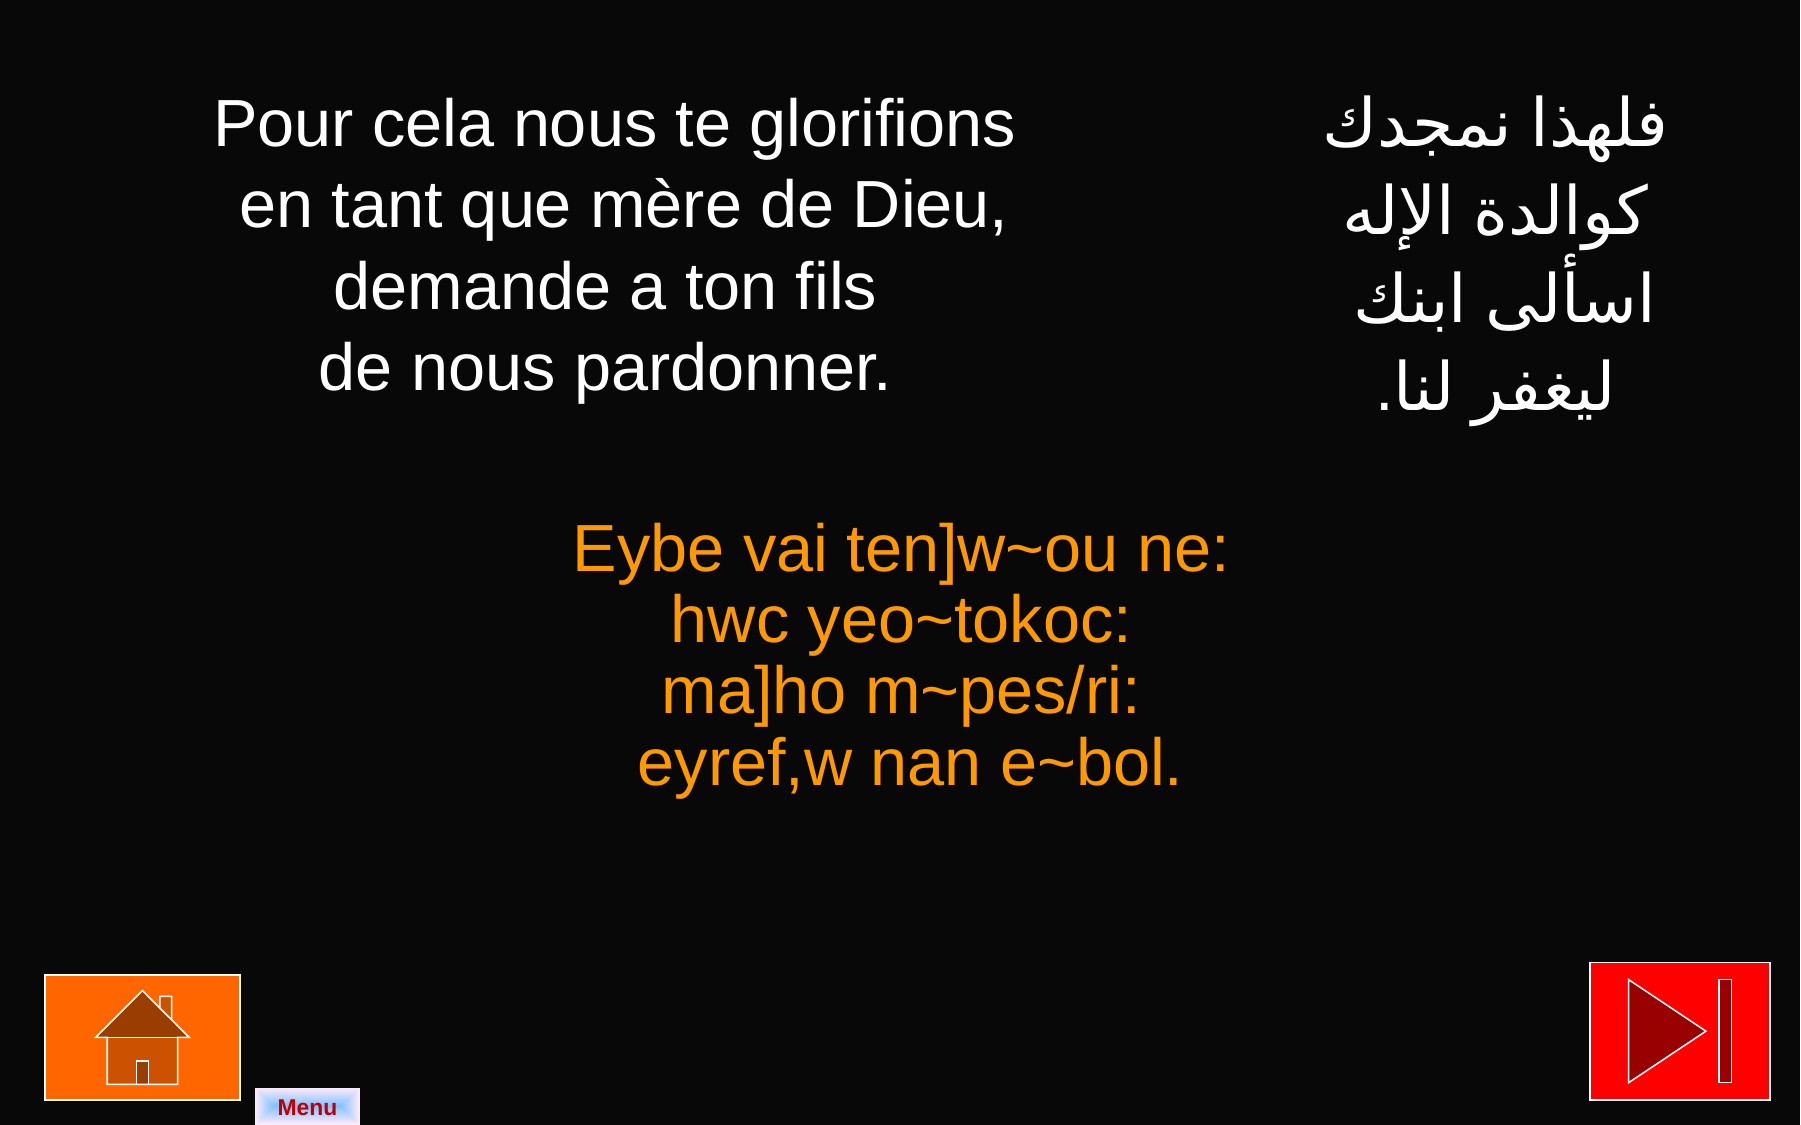

| Pour cela nous te glorifions en tant que mère de Dieu, demande a ton fils de nous pardonner. | فلهذا نمجدك كوالدة الإله اسألى ابنك ليغفر لنا. |
| --- | --- |
| Eybe vai ten]w~ou ne: hwc yeo~tokoc: ma]ho m~pes/ri: eyref,w nan e~bol. |  |

Menu